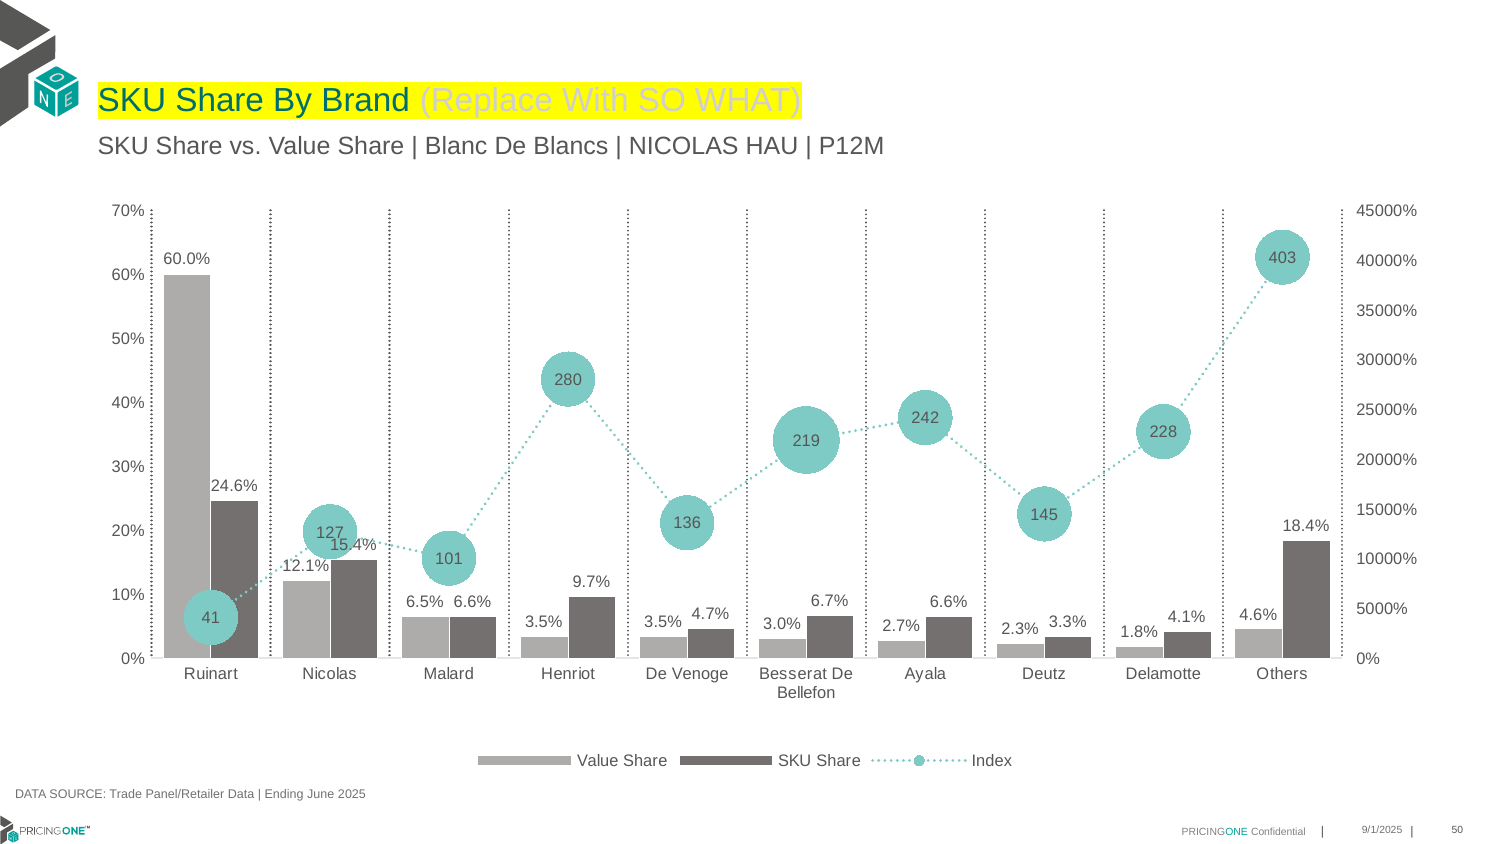

# SKU Share By Brand (Replace With SO WHAT)
SKU Share vs. Value Share | Blanc De Blancs | NICOLAS HAU | P12M

### Chart

| Category | Value Share | SKU Share | Index |
|---|---|---|---|
| Ruinart | 0.6002717985926361 | 0.2458374142997061 | 40.954350158725234 |
| Nicolas | 0.12104826728397194 | 0.15377081292850142 | 127.03264274552923 |
| Malard | 0.06529500512501583 | 0.06562193927522036 | 100.50070315421304 |
| Henriot | 0.03457946077923275 | 0.09696376101860918 | 280.4085397330497 |
| De Venoge | 0.03455066855543655 | 0.047012732615083236 | 136.0689520078354 |
| Besserat De Bellefon | 0.030370037660228725 | 0.06660137120470126 | 219.29960031600325 |
| Ayala | 0.02713379170553617 | 0.06562193927522035 | 241.84581346893498 |
| Deutz | 0.022987711478883784 | 0.033300685602350624 | 144.8629874832917 |
| Delamotte | 0.018064241209734076 | 0.04113614103819784 | 227.72138923848772 |
| Others | 0.04569901760932407 | 0.18413320274240935 | 402.92595415626676 |
DATA SOURCE: Trade Panel/Retailer Data | Ending June 2025

9/1/2025
50